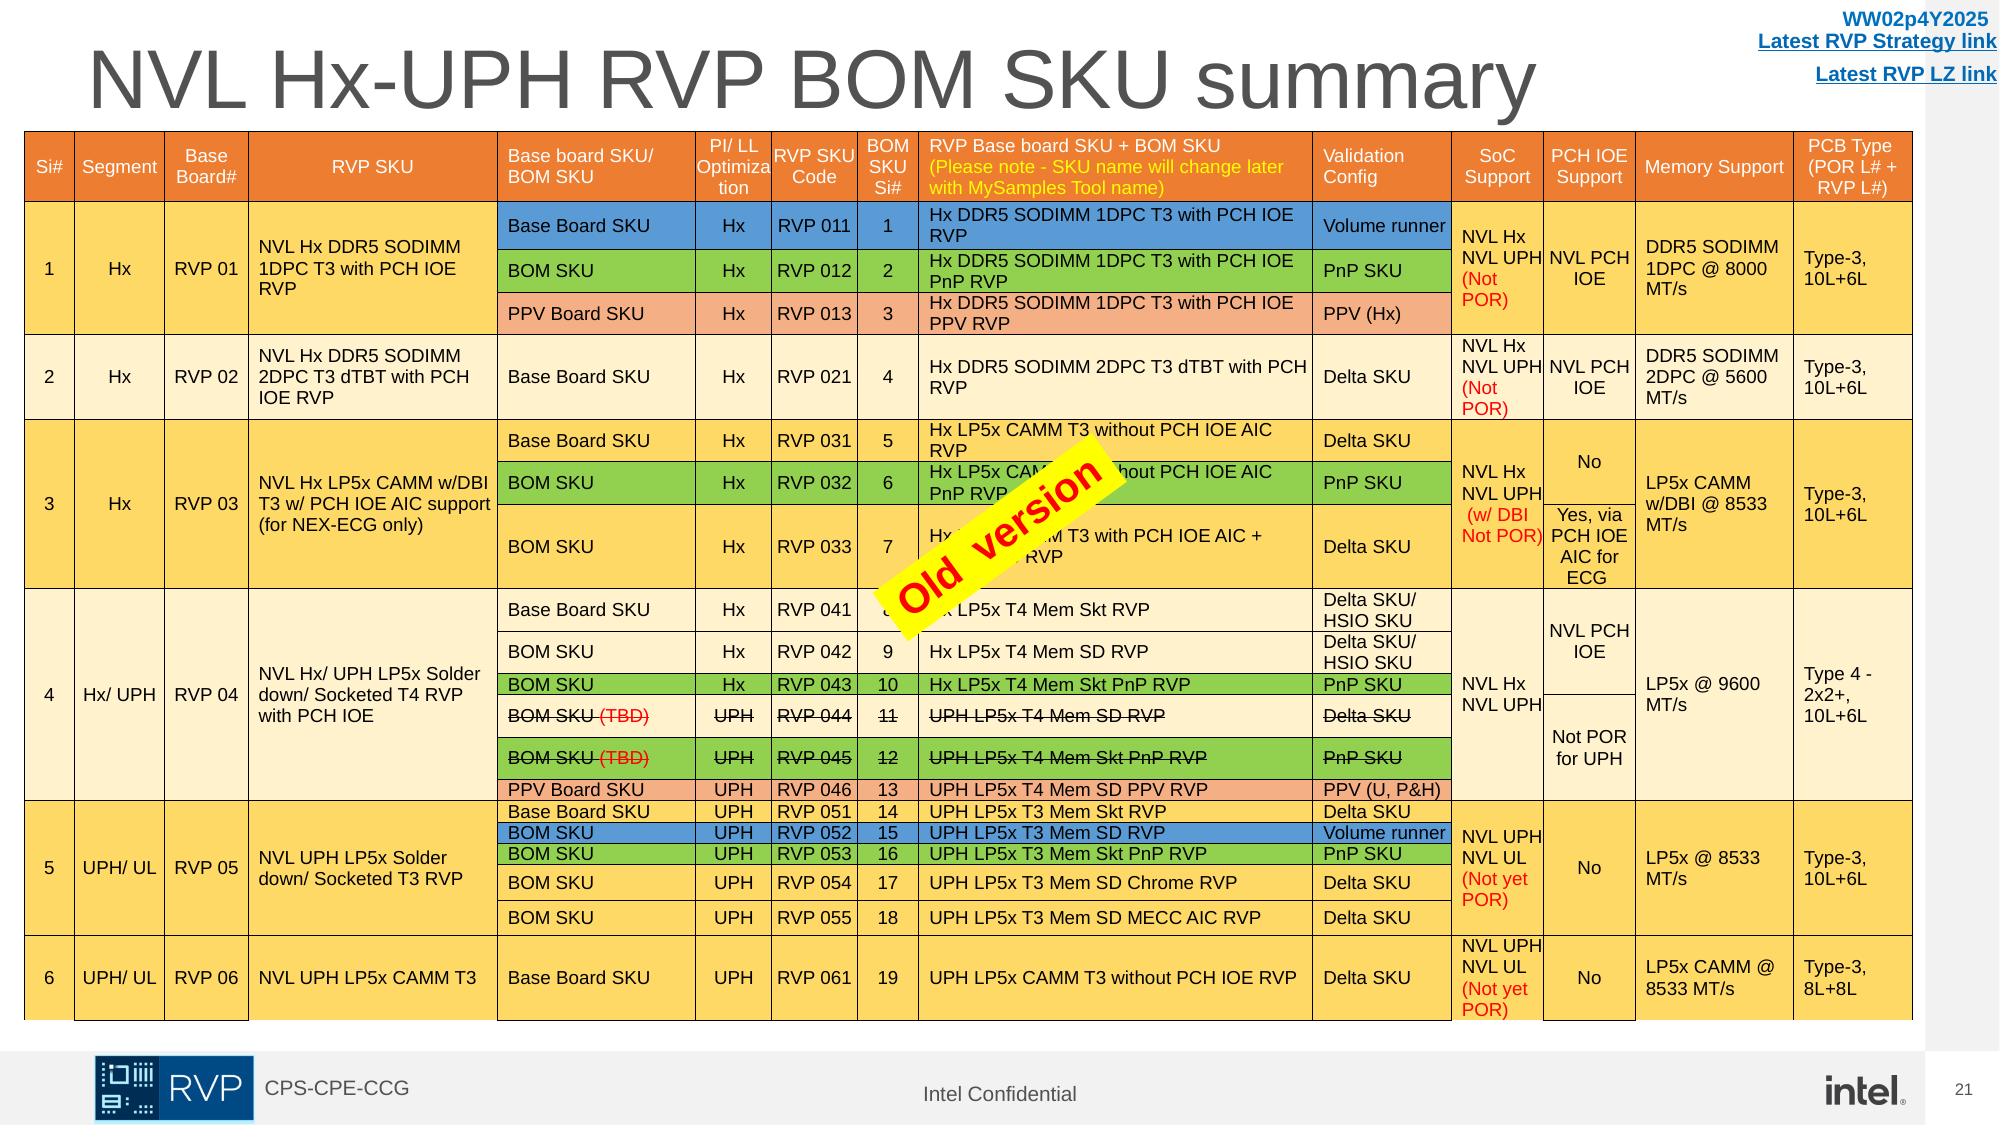

# NVL Hx-UPH RVP BOM SKU summary
WW02p4Y2025
Latest RVP Strategy link
Latest RVP LZ link
| Si# | Segment | Base Board# | RVP SKU | Base board SKU/ BOM SKU | PI/ LL Optimization | RVP SKU Code | BOM SKU Si# | RVP Base board SKU + BOM SKU (Please note - SKU name will change later with MySamples Tool name) | Validation Config | SoC Support | PCH IOE Support | Memory Support | PCB Type (POR L# + RVP L#) |
| --- | --- | --- | --- | --- | --- | --- | --- | --- | --- | --- | --- | --- | --- |
| 1 | Hx | RVP 01 | NVL Hx DDR5 SODIMM 1DPC T3 with PCH IOE RVP | Base Board SKU | Hx | RVP 011 | 1 | Hx DDR5 SODIMM 1DPC T3 with PCH IOE RVP | Volume runner | NVL Hx NVL UPH (Not POR) | NVL PCH IOE | DDR5 SODIMM 1DPC @ 8000 MT/s | Type-3, 10L+6L |
|  |  |  |  | BOM SKU | Hx | RVP 012 | 2 | Hx DDR5 SODIMM 1DPC T3 with PCH IOE PnP RVP | PnP SKU |  |  |  |  |
|  |  |  |  | PPV Board SKU | Hx | RVP 013 | 3 | Hx DDR5 SODIMM 1DPC T3 with PCH IOE PPV RVP | PPV (Hx) |  |  |  |  |
| 2 | Hx | RVP 02 | NVL Hx DDR5 SODIMM 2DPC T3 dTBT with PCH IOE RVP | Base Board SKU | Hx | RVP 021 | 4 | Hx DDR5 SODIMM 2DPC T3 dTBT with PCH RVP | Delta SKU | NVL Hx NVL UPH (Not POR) | NVL PCH IOE | DDR5 SODIMM 2DPC @ 5600 MT/s | Type-3, 10L+6L |
| 3 | Hx | RVP 03 | NVL Hx LP5x CAMM w/DBI T3 w/ PCH IOE AIC support (for NEX-ECG only) | Base Board SKU | Hx | RVP 031 | 5 | Hx LP5x CAMM T3 without PCH IOE AIC RVP | Delta SKU | NVL Hx NVL UPH (w/ DBI Not POR) | No | LP5x CAMM w/DBI @ 8533 MT/s | Type-3, 10L+6L |
|  |  |  |  | BOM SKU | Hx | RVP 032 | 6 | Hx LP5x CAMM T3 without PCH IOE AIC PnP RVP | PnP SKU |  |  |  |  |
|  |  |  |  | BOM SKU | Hx | RVP 033 | 7 | Hx LP5x CAMM T3 with PCH IOE AIC + MECC AIC RVP | Delta SKU |  | Yes, via PCH IOE AIC for ECG |  |  |
| 4 | Hx/ UPH | RVP 04 | NVL Hx/ UPH LP5x Solder down/ Socketed T4 RVP with PCH IOE | Base Board SKU | Hx | RVP 041 | 8 | Hx LP5x T4 Mem Skt RVP | Delta SKU/ HSIO SKU | NVL Hx NVL UPH | NVL PCH IOE | LP5x @ 9600 MT/s | Type 4 - 2x2+, 10L+6L |
|  |  |  |  | BOM SKU | Hx | RVP 042 | 9 | Hx LP5x T4 Mem SD RVP | Delta SKU/ HSIO SKU |  |  |  |  |
|  |  |  |  | BOM SKU | Hx | RVP 043 | 10 | Hx LP5x T4 Mem Skt PnP RVP | PnP SKU |  |  |  |  |
|  |  |  |  | BOM SKU (TBD) | UPH | RVP 044 | 11 | UPH LP5x T4 Mem SD RVP | Delta SKU |  | Not POR for UPH |  |  |
|  |  |  |  | BOM SKU (TBD) | UPH | RVP 045 | 12 | UPH LP5x T4 Mem Skt PnP RVP | PnP SKU |  |  |  |  |
|  |  |  |  | PPV Board SKU | UPH | RVP 046 | 13 | UPH LP5x T4 Mem SD PPV RVP | PPV (U, P&H) |  |  |  |  |
| 5 | UPH/ UL | RVP 05 | NVL UPH LP5x Solder down/ Socketed T3 RVP | Base Board SKU | UPH | RVP 051 | 14 | UPH LP5x T3 Mem Skt RVP | Delta SKU | NVL UPH NVL UL (Not yet POR) | No | LP5x @ 8533 MT/s | Type-3, 10L+6L |
|  |  |  |  | BOM SKU | UPH | RVP 052 | 15 | UPH LP5x T3 Mem SD RVP | Volume runner |  |  |  |  |
|  |  |  |  | BOM SKU | UPH | RVP 053 | 16 | UPH LP5x T3 Mem Skt PnP RVP | PnP SKU |  |  |  |  |
|  |  |  |  | BOM SKU | UPH | RVP 054 | 17 | UPH LP5x T3 Mem SD Chrome RVP | Delta SKU |  |  |  |  |
|  |  |  |  | BOM SKU | UPH | RVP 055 | 18 | UPH LP5x T3 Mem SD MECC AIC RVP | Delta SKU |  |  |  |  |
| 6 | UPH/ UL | RVP 06 | NVL UPH LP5x CAMM T3 | Base Board SKU | UPH | RVP 061 | 19 | UPH LP5x CAMM T3 without PCH IOE RVP | Delta SKU | NVL UPH NVL UL (Not yet POR) | No | LP5x CAMM @ 8533 MT/s | Type-3, 8L+8L |
Old  version